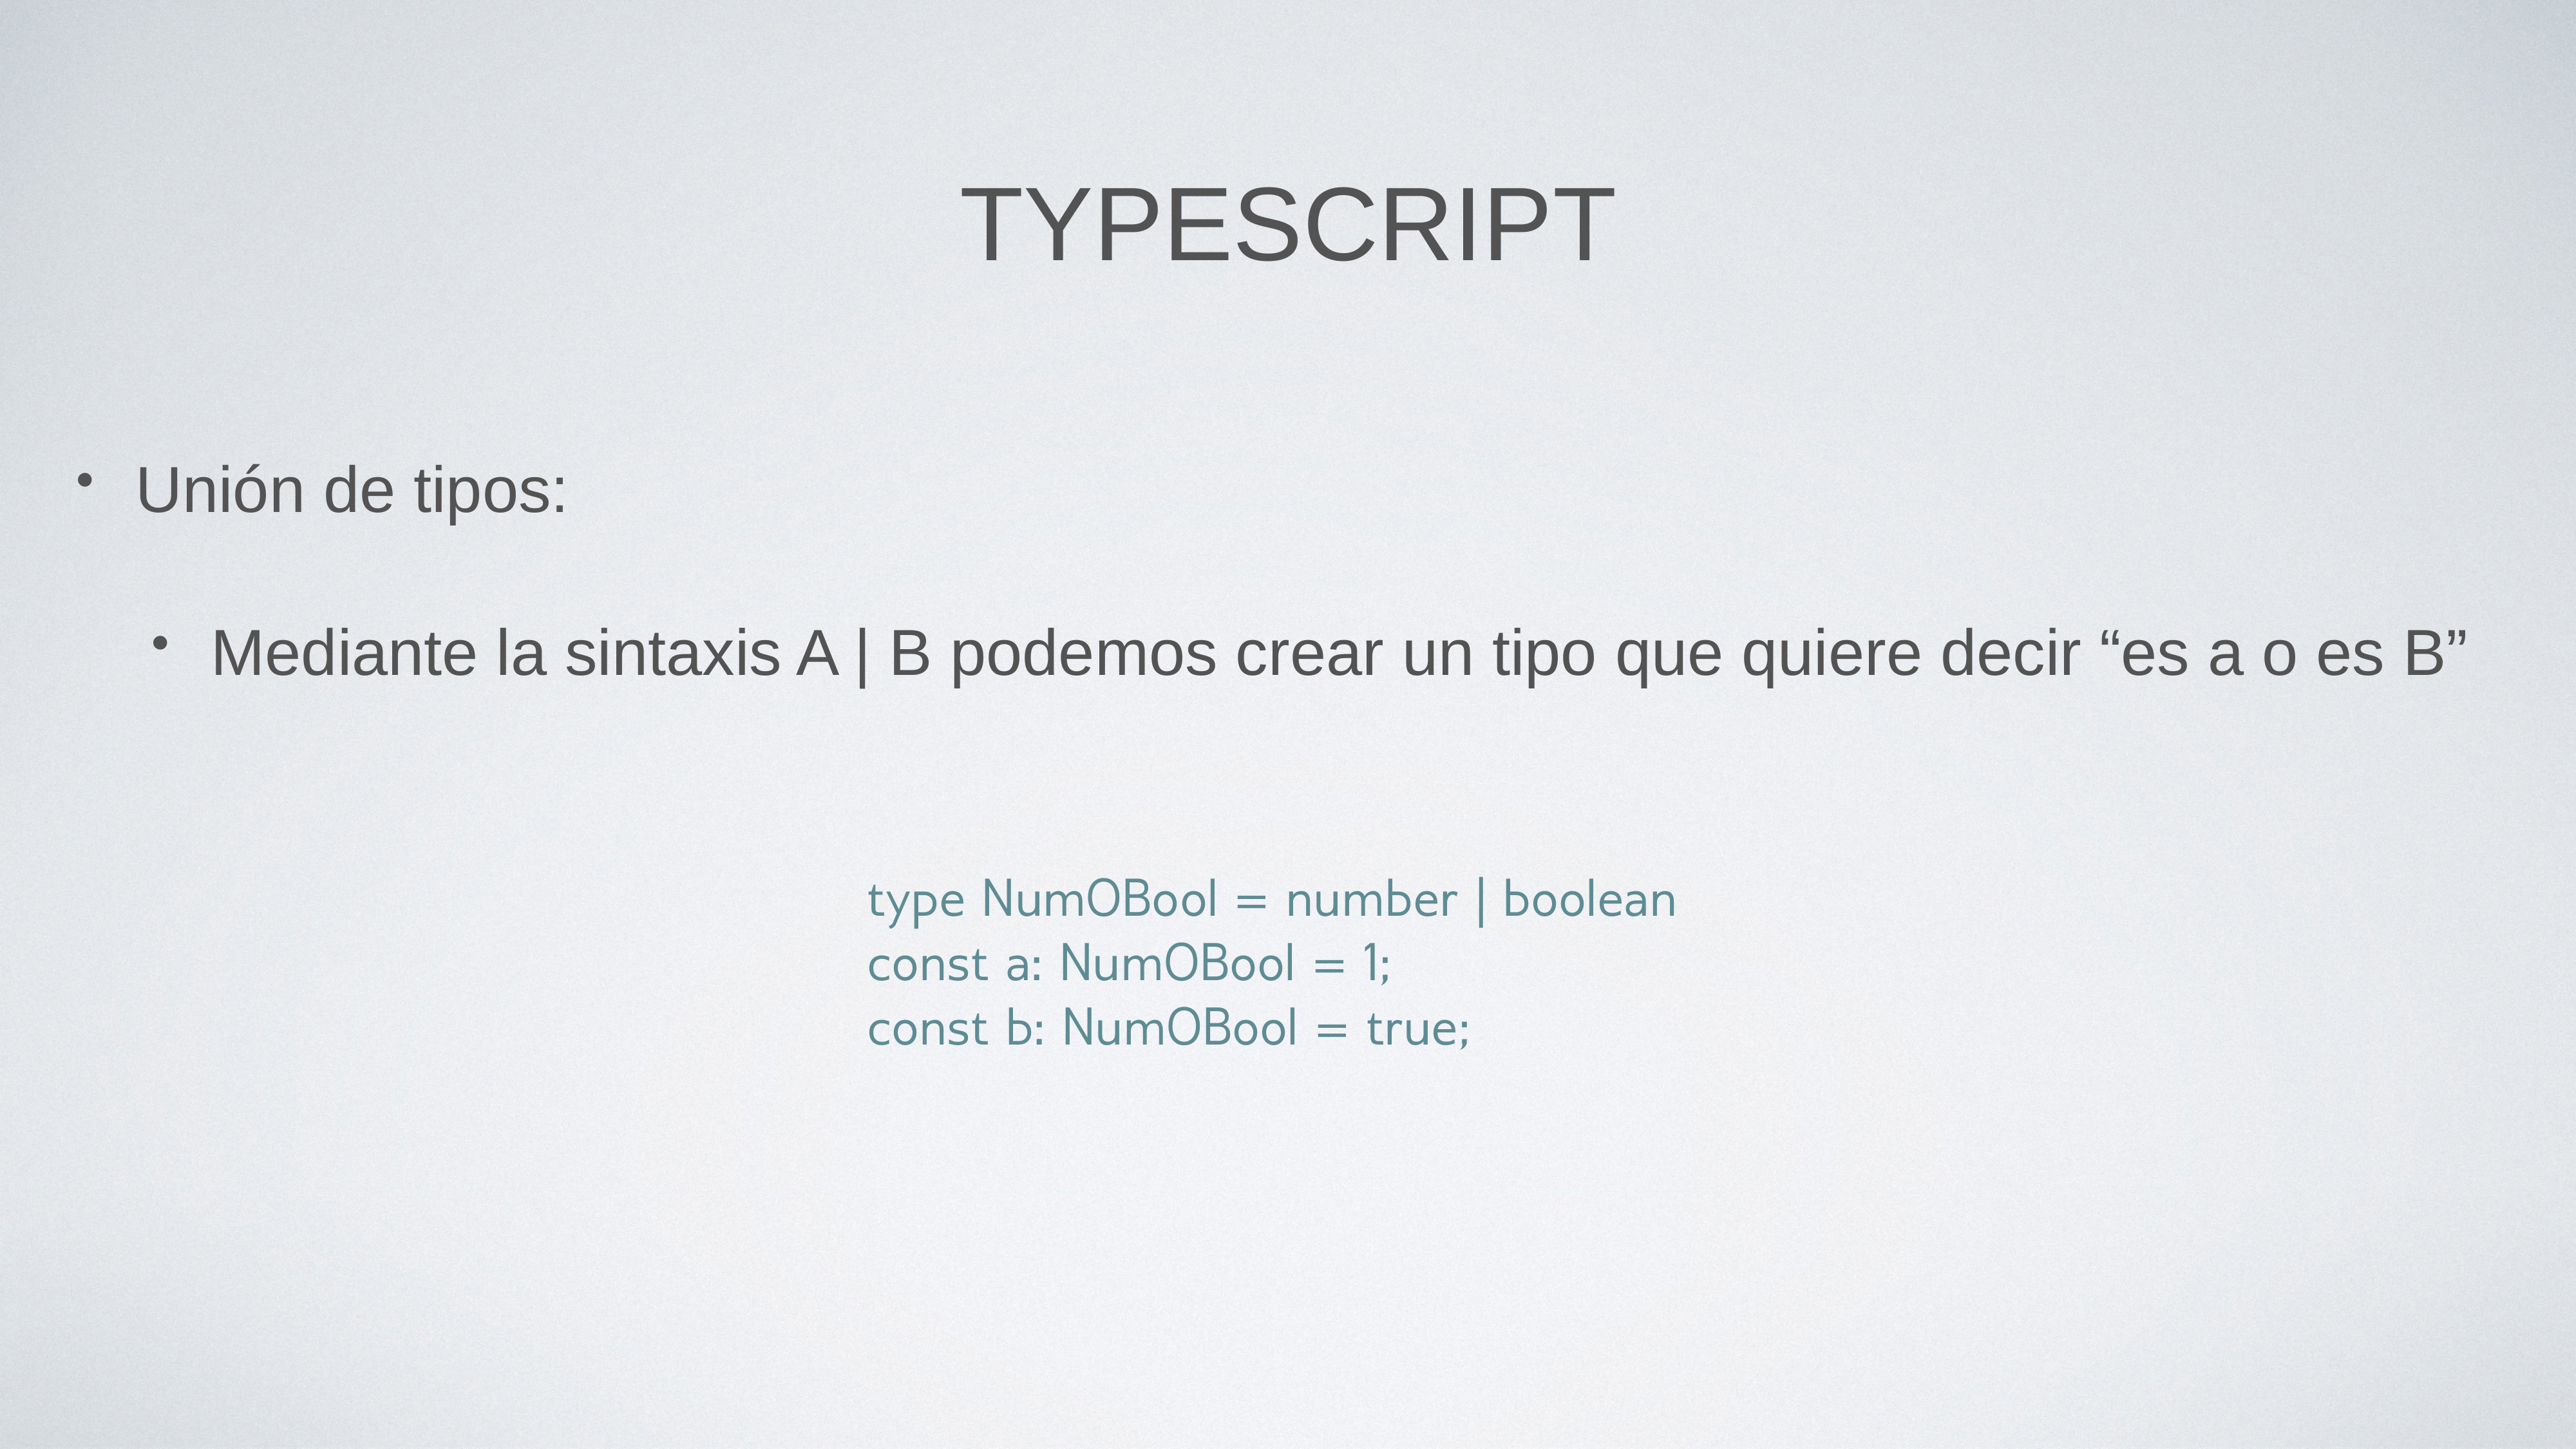

# Typescript
Unión de tipos:
Mediante la sintaxis A | B podemos crear un tipo que quiere decir “es a o es B”
type NumOBool = number | boolean
const a: NumOBool = 1;
const b: NumOBool = true;